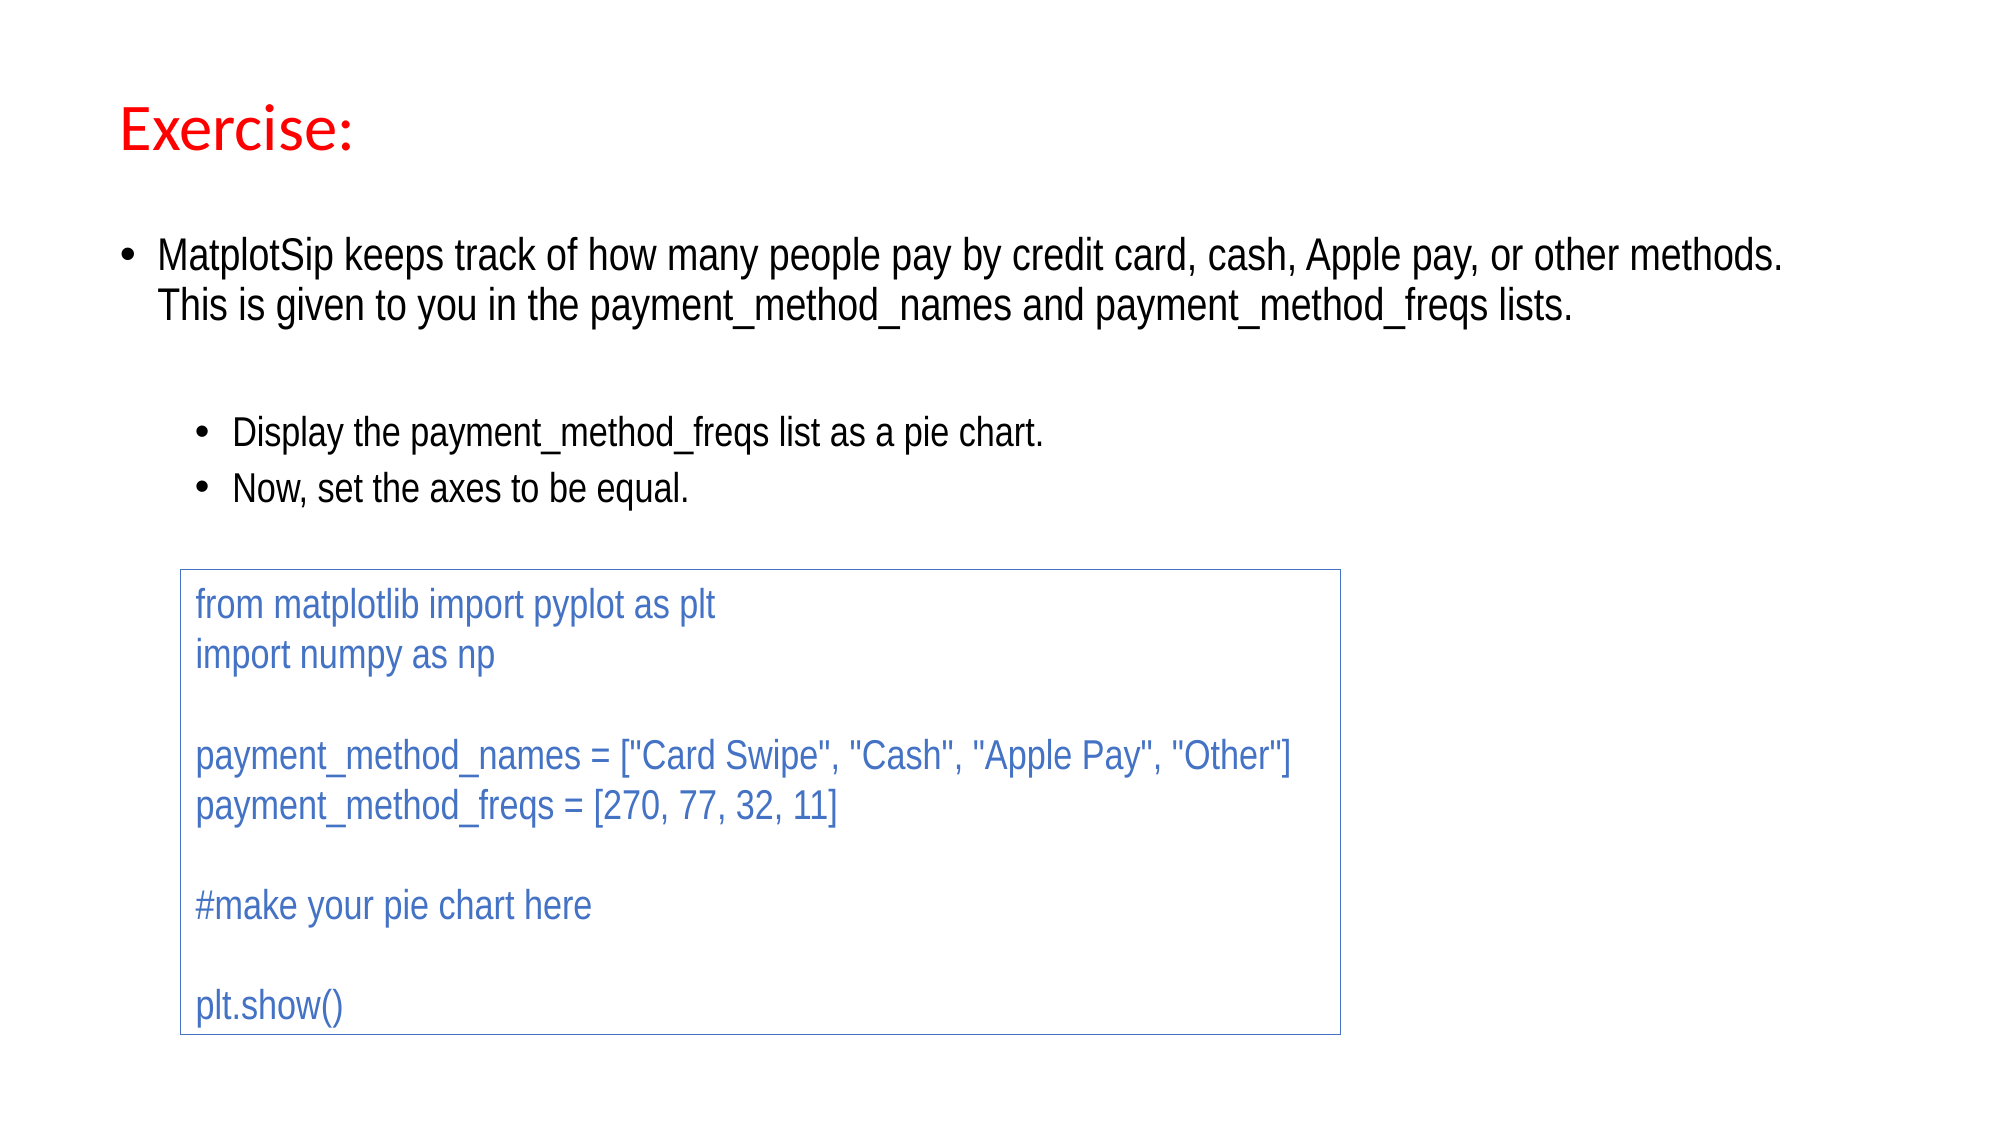

# Exercise:
MatplotSip keeps track of how many people pay by credit card, cash, Apple pay, or other methods. This is given to you in the payment_method_names and payment_method_freqs lists.

Display the payment_method_freqs list as a pie chart.
Now, set the axes to be equal.

from matplotlib import pyplot as plt
import numpy as np

payment_method_names = ["Card Swipe", "Cash", "Apple Pay", "Other"]
payment_method_freqs = [270, 77, 32, 11]

#make your pie chart here

plt.show()